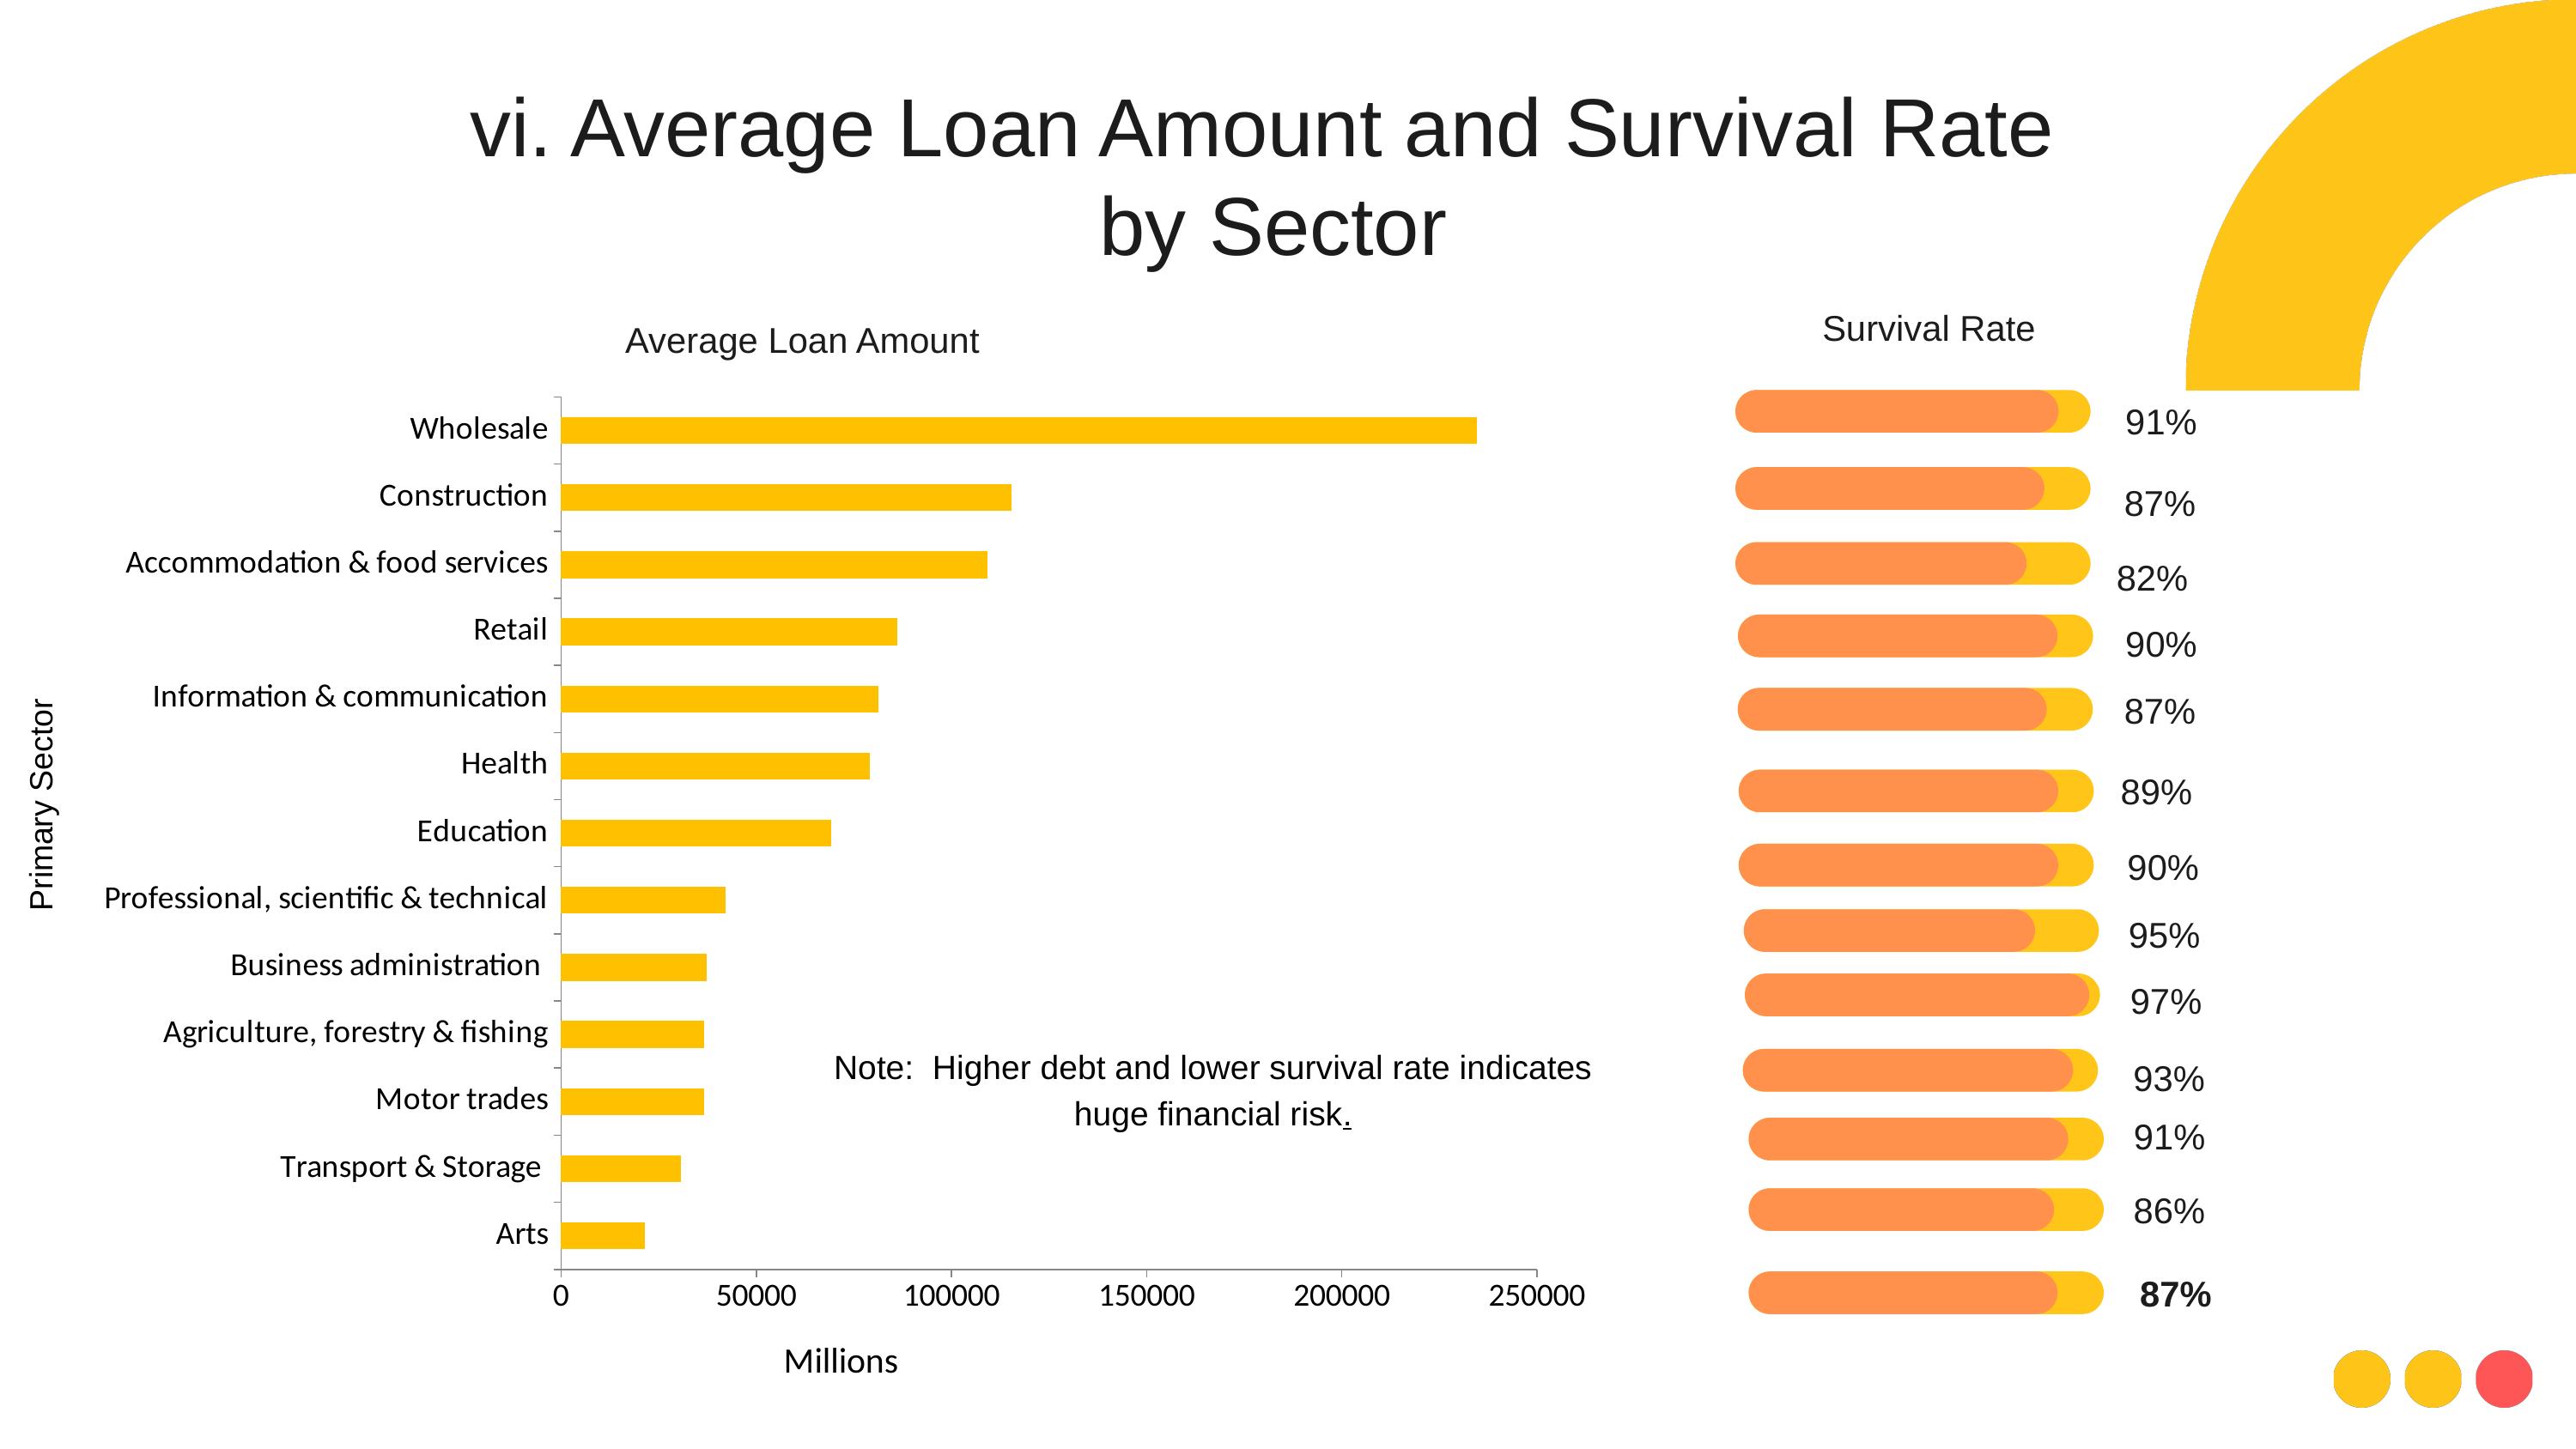

vi. Average Loan Amount and Survival Rate
 by Sector
Survival Rate
Average Loan Amount
91%

### Chart

| Category | Million |
|---|---|
|  Arts | 21450.0 |
|  Transport & Storage  | 30641.6667 |
|  Motor trades | 36600.0 |
|  Agriculture, forestry & fishing | 36683.3333 |
|  Business administration  | 37225.0 |
|  Professional, scientific & technical | 42109.375 |
|  Education | 69200.0 |
|  Health | 79012.5 |
|  Information & communication | 81340.9091 |
|  Retail | 86078.5714 |
|  Accommodation & food services | 109337.5 |
|  Construction | 115312.5 |
|  Wholesale | 234641.6667 |

87%

82%

90%

87%

89%

90%

95%

97%

93%
Note:  Higher debt and lower survival rate indicates huge financial risk.

91%

86%

87%